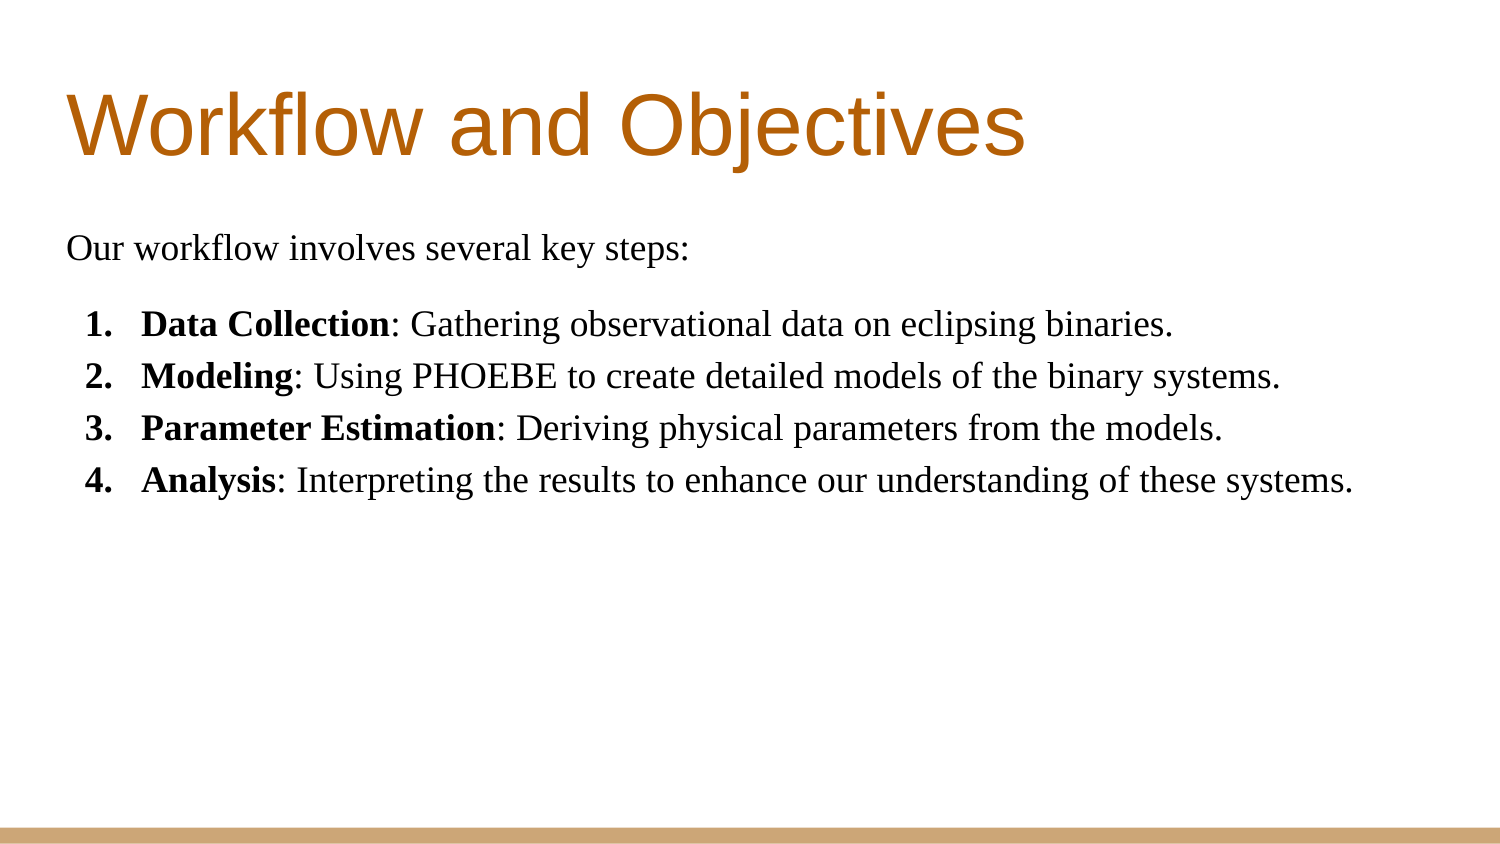

# Workflow and Objectives
Our workflow involves several key steps:
Data Collection: Gathering observational data on eclipsing binaries.
Modeling: Using PHOEBE to create detailed models of the binary systems.
Parameter Estimation: Deriving physical parameters from the models.
Analysis: Interpreting the results to enhance our understanding of these systems.